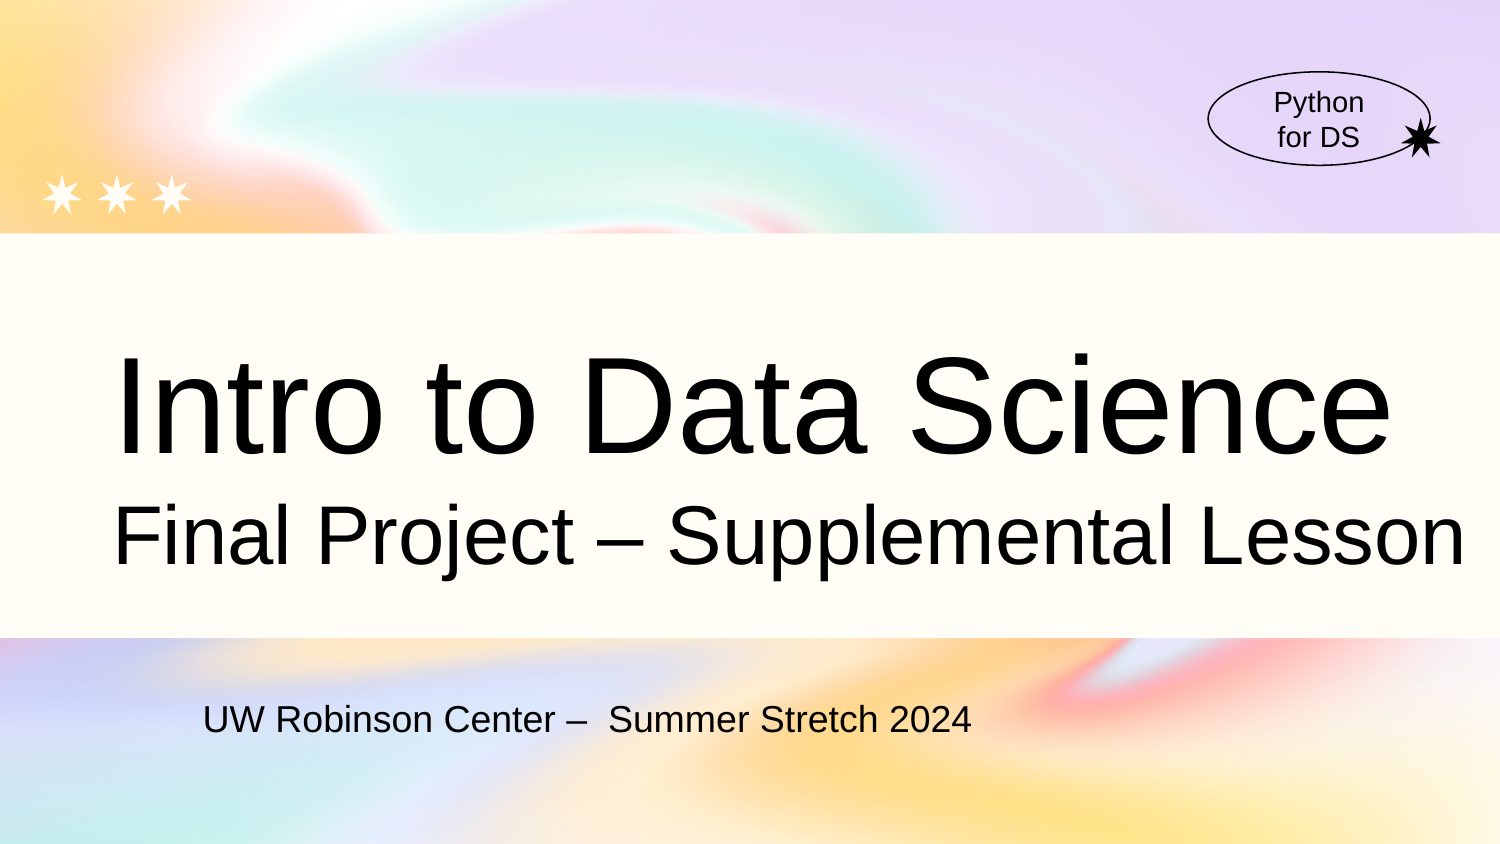

Python for DS

# Intro to Data Science
Final Project – Supplemental Lesson
UW Robinson Center –  Summer Stretch 2024